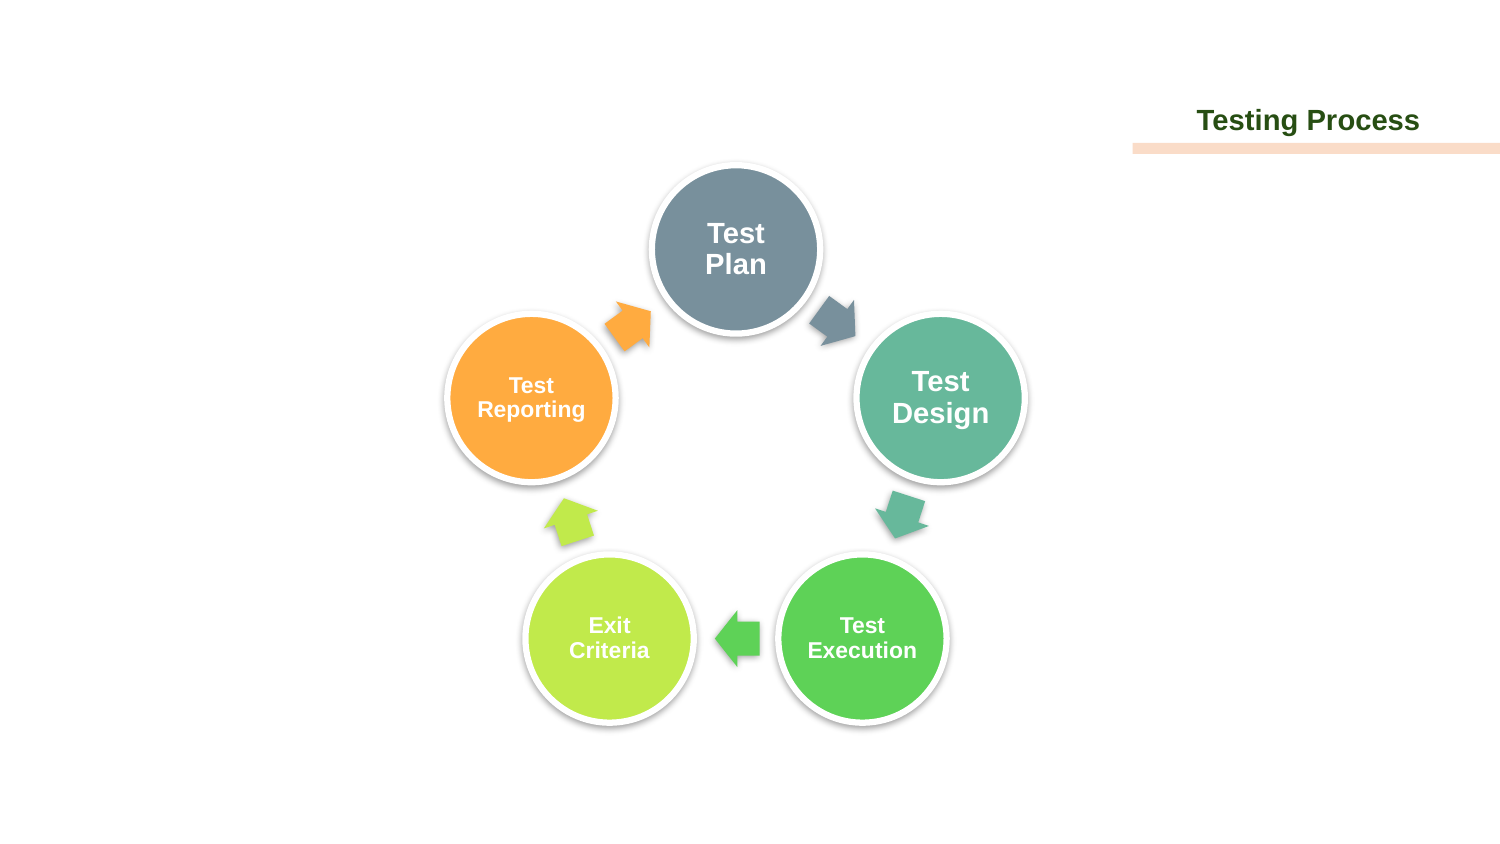

Testing Process

Test Plan

Test Design

Test Execution

Exit Criteria

Test Reporting